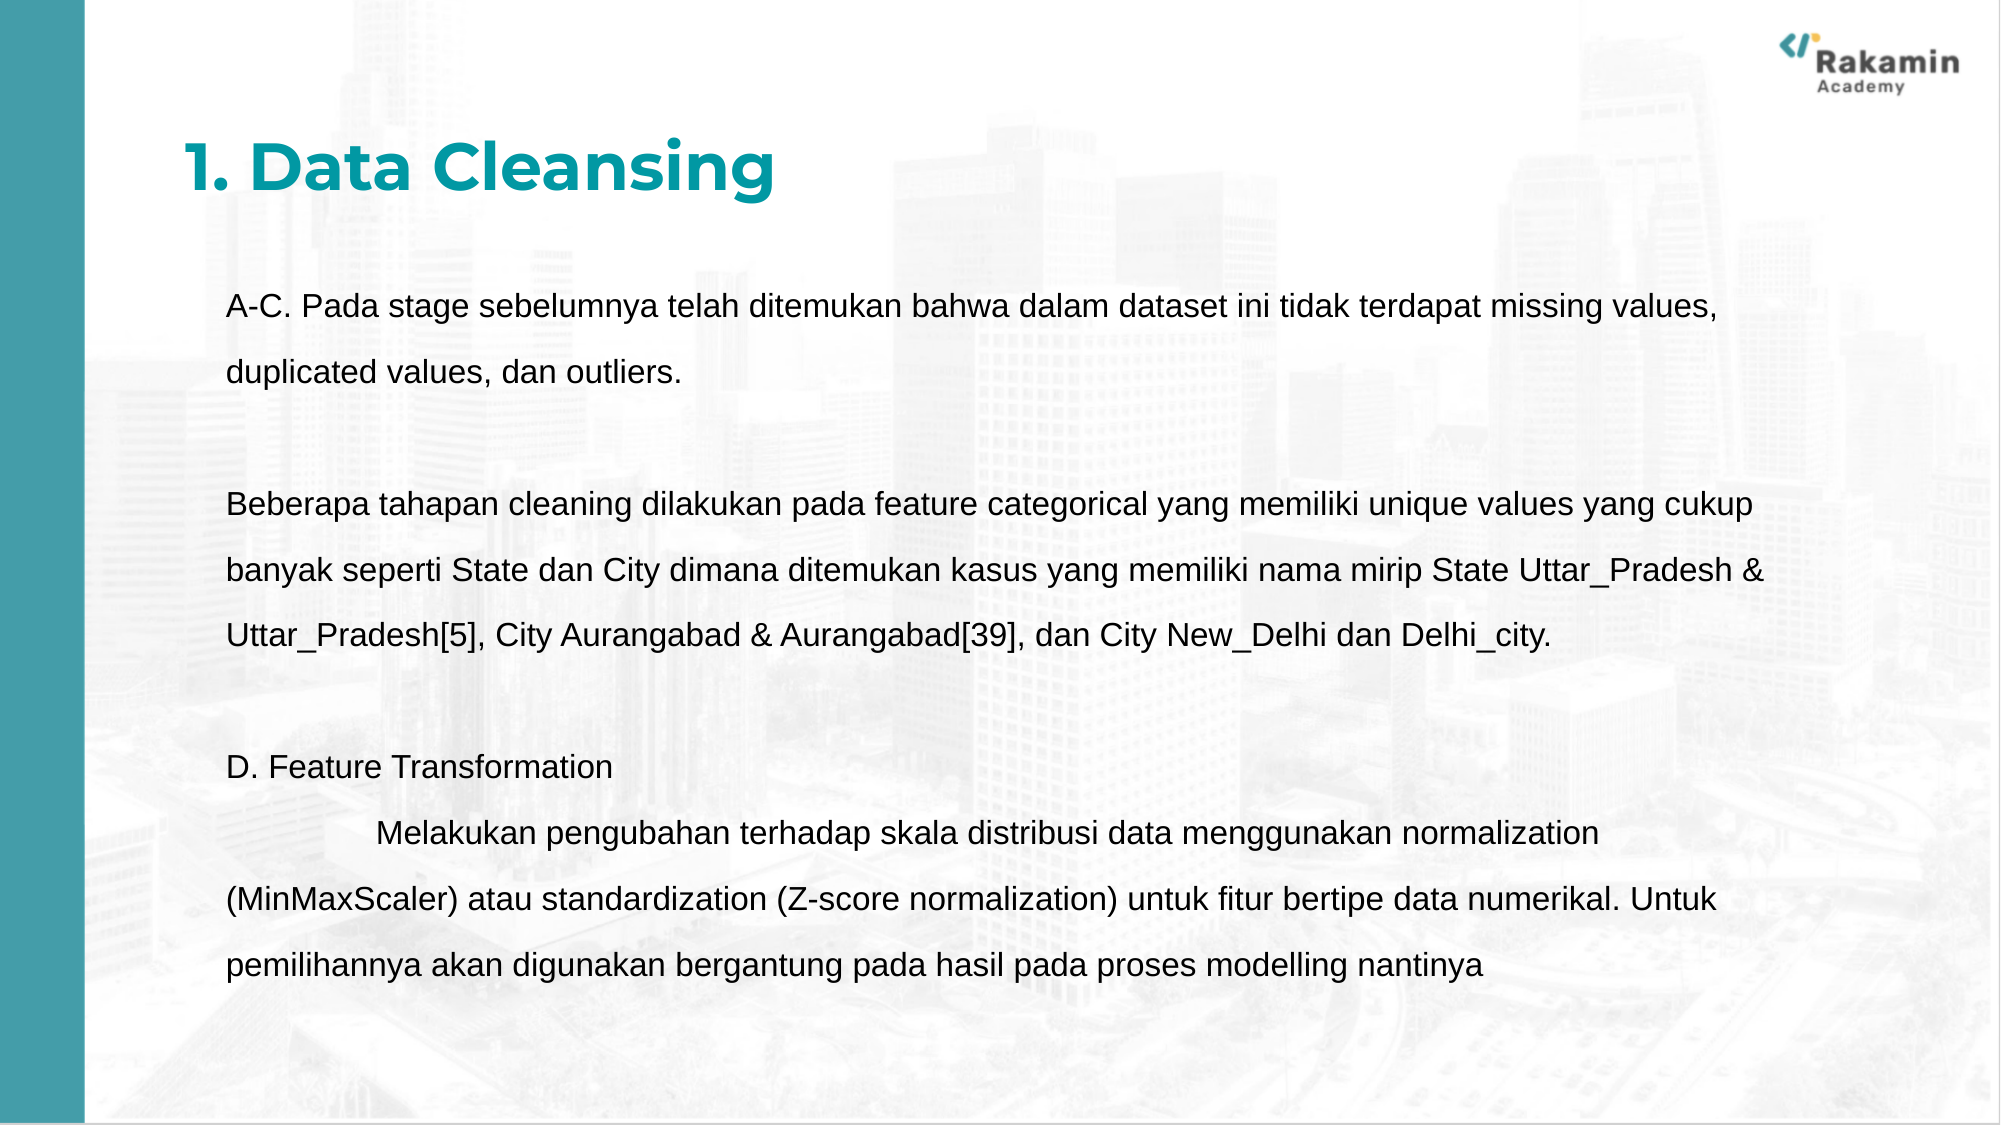

1. Data Cleansing
A-C. Pada stage sebelumnya telah ditemukan bahwa dalam dataset ini tidak terdapat missing values, duplicated values, dan outliers.

Beberapa tahapan cleaning dilakukan pada feature categorical yang memiliki unique values yang cukup banyak seperti State dan City dimana ditemukan kasus yang memiliki nama mirip State Uttar_Pradesh & Uttar_Pradesh[5], City Aurangabad & Aurangabad[39], dan City New_Delhi dan Delhi_city.

D. Feature Transformation
	Melakukan pengubahan terhadap skala distribusi data menggunakan normalization (MinMaxScaler) atau standardization (Z-score normalization) untuk fitur bertipe data numerikal. Untuk pemilihannya akan digunakan bergantung pada hasil pada proses modelling nantinya